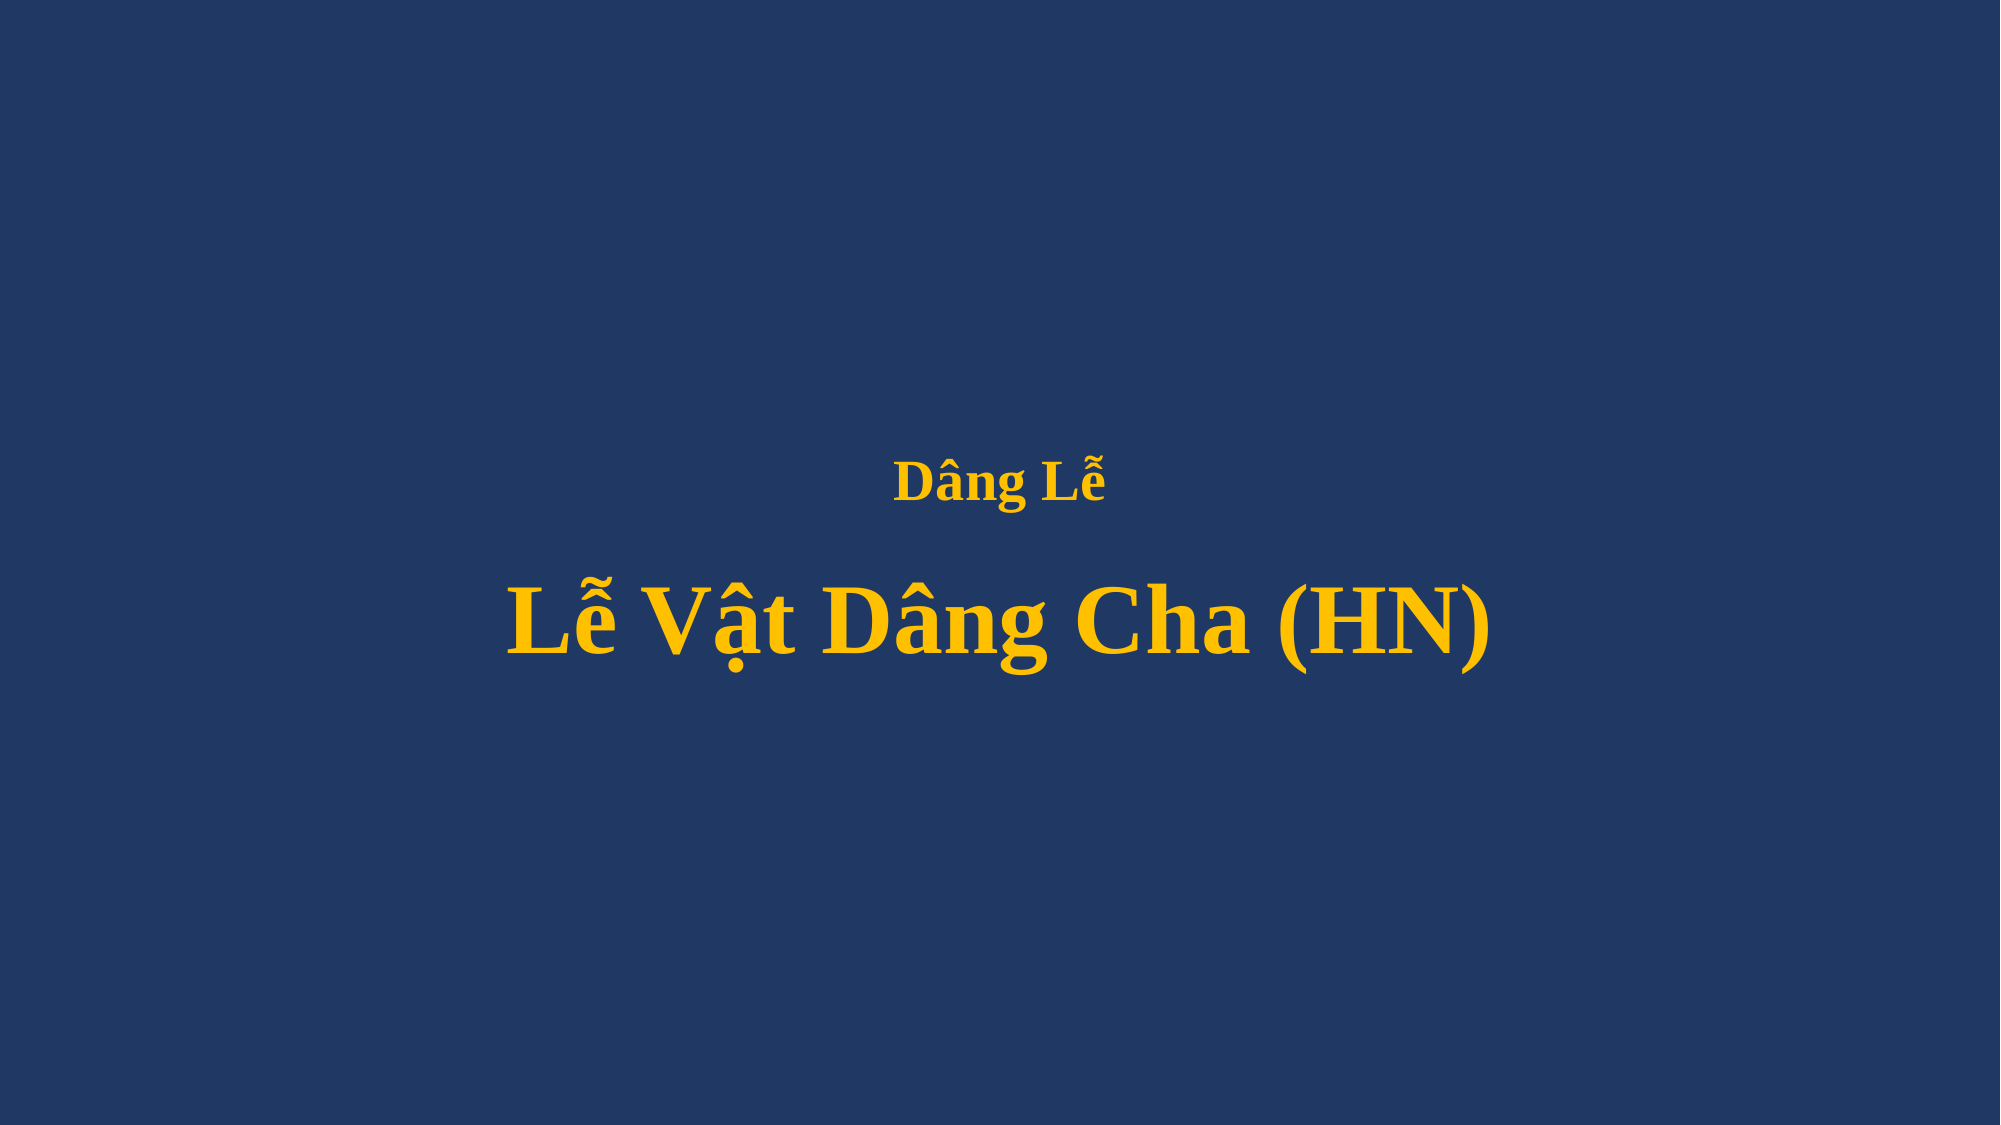

# Dâng Lễ Lễ Vật Dâng Cha (HN)